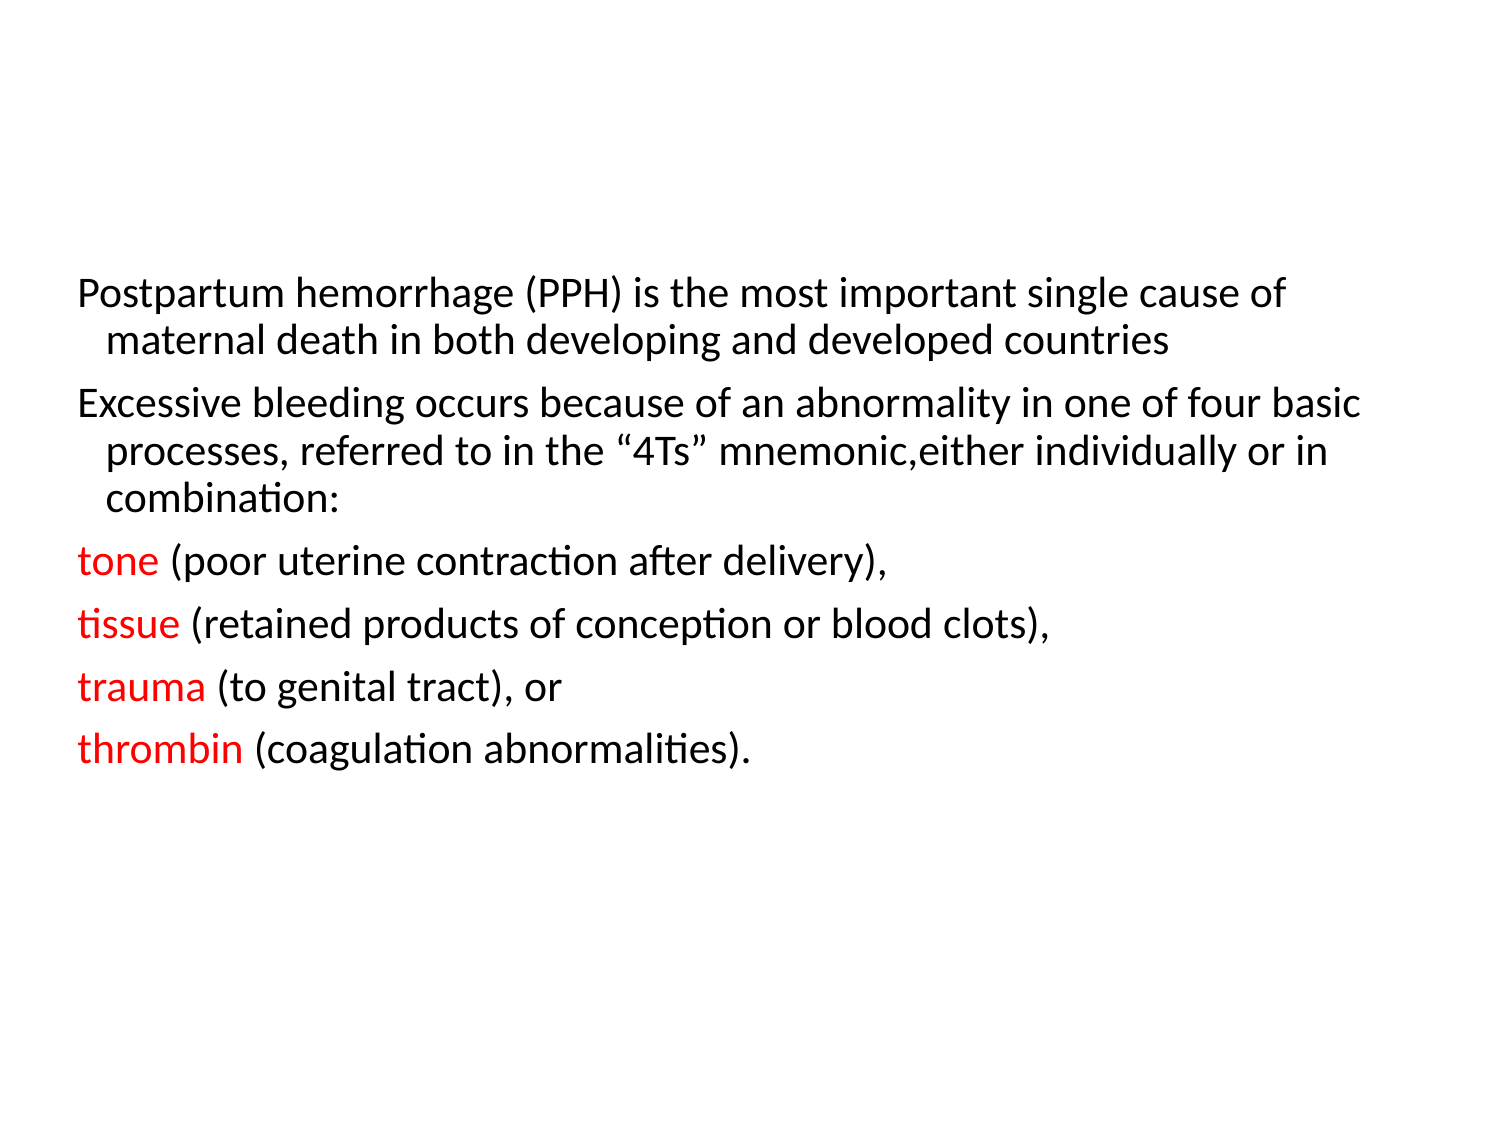

Postpartum hemorrhage (PPH) is the most important single cause of maternal death in both developing and developed countries
Excessive bleeding occurs because of an abnormality in one of four basic processes, referred to in the “4Ts” mnemonic,either individually or in combination:
tone (poor uterine contraction after delivery),
tissue (retained products of conception or blood clots),
trauma (to genital tract), or
thrombin (coagulation abnormalities).